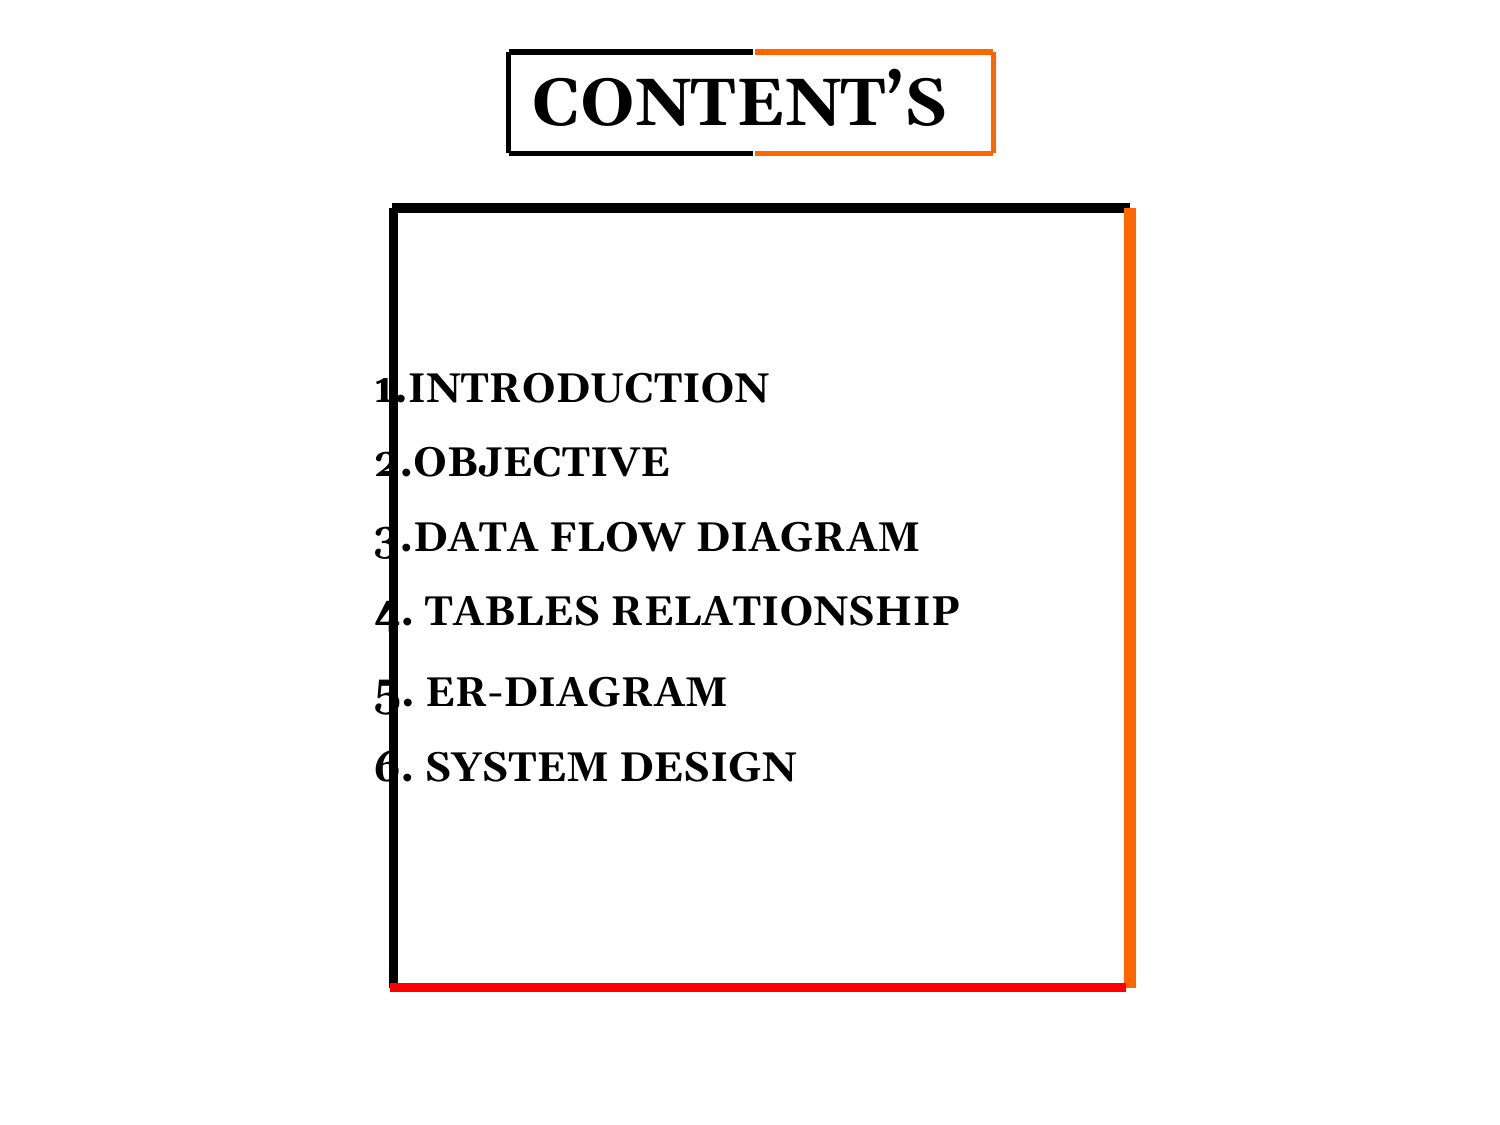

CONTENT’Ss

		      1.INTRODUCTION
  		      2.OBJECTIVE
  		      3.DATA FLOW DIAGRAM
		      4. TABLES RELATIONSHIP
		      5. ER-DIAGRAM
		      6. SYSTEM DESIGN